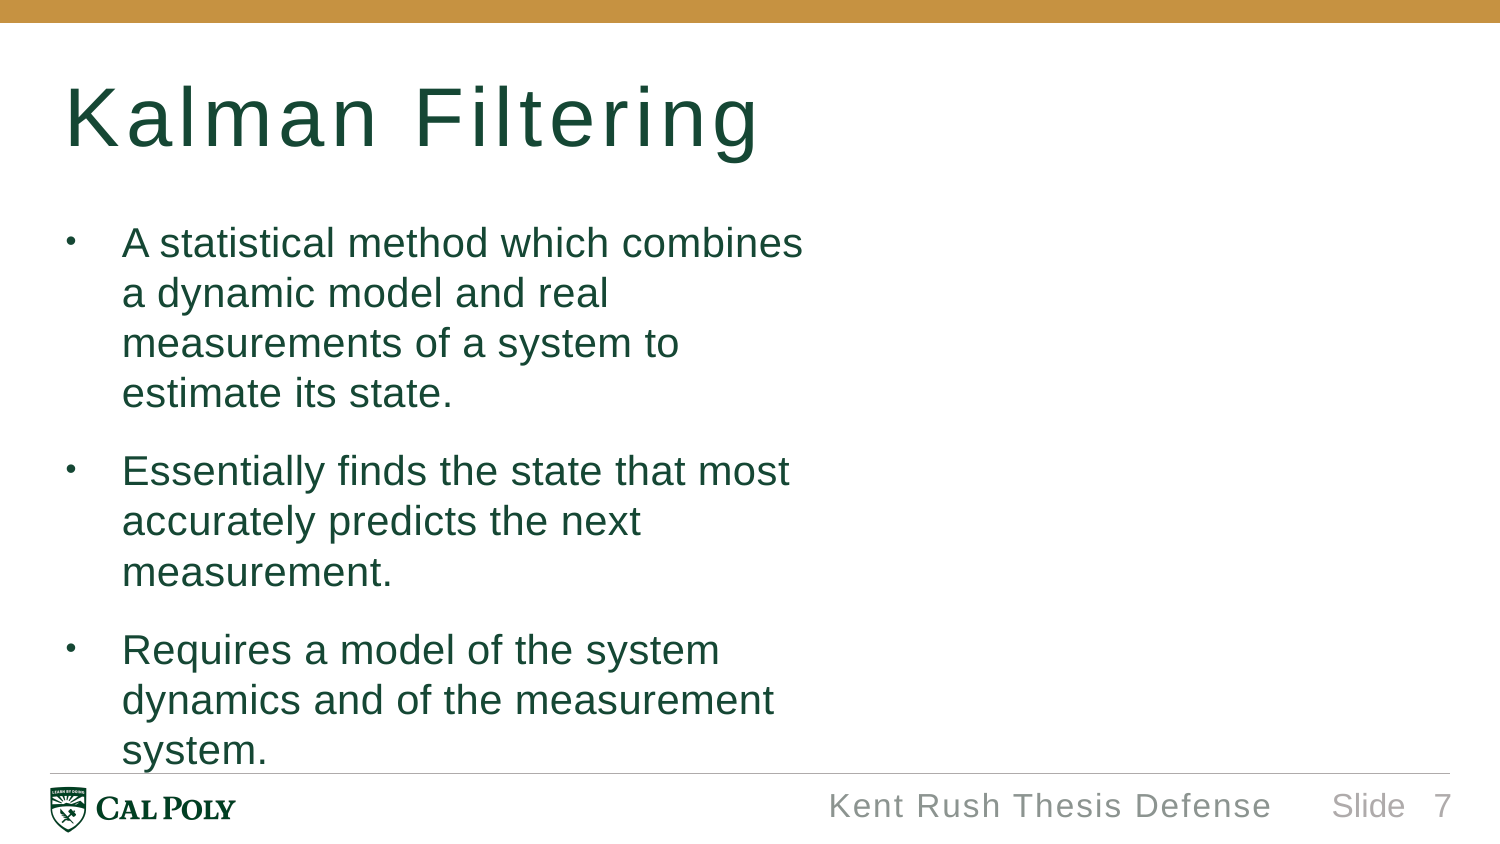

# Kalman Filtering

A statistical method which combines a dynamic model and real measurements of a system to estimate its state.
Essentially finds the state that most accurately predicts the next measurement.
Requires a model of the system dynamics and of the measurement system.
Kent Rush Thesis Defense
Slide   7